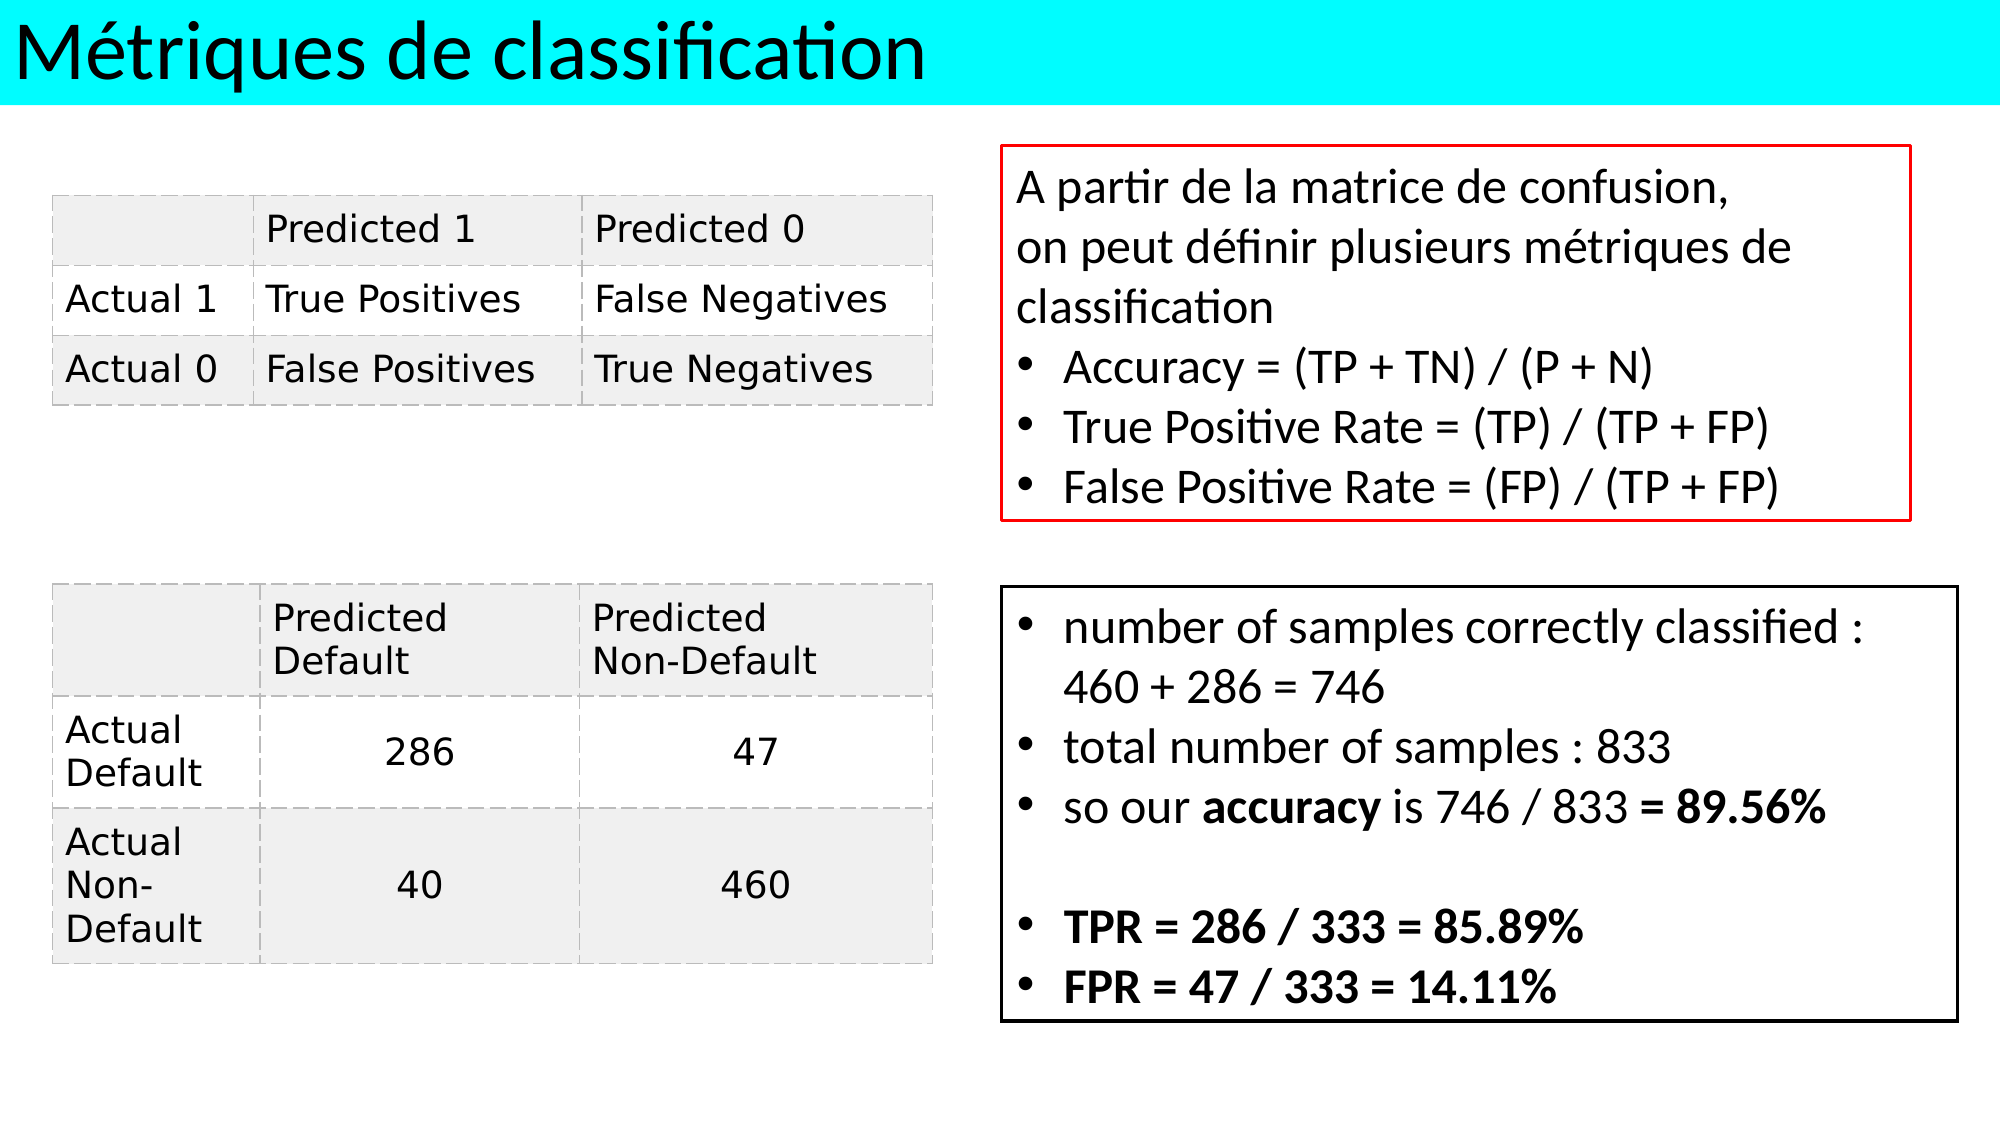

Métriques de classification
A partir de la matrice de confusion,
on peut définir plusieurs métriques de classification
Accuracy = (TP + TN) / (P + N)
True Positive Rate = (TP) / (TP + FP)
False Positive Rate = (FP) / (TP + FP)
|  | Predicted 1 | Predicted 0 |
| --- | --- | --- |
| Actual 1 | True Positives | False Negatives |
| Actual 0 | False Positives | True Negatives |
|  | Predicted  Default | Predicted Non-Default |
| --- | --- | --- |
| Actual Default | 286 | 47 |
| Actual Non-Default | 40 | 460 |
number of samples correctly classified : 460 + 286 = 746
total number of samples : 833
so our accuracy is 746 / 833 = 89.56%

TPR = 286 / 333 = 85.89%
FPR = 47 / 333 = 14.11%